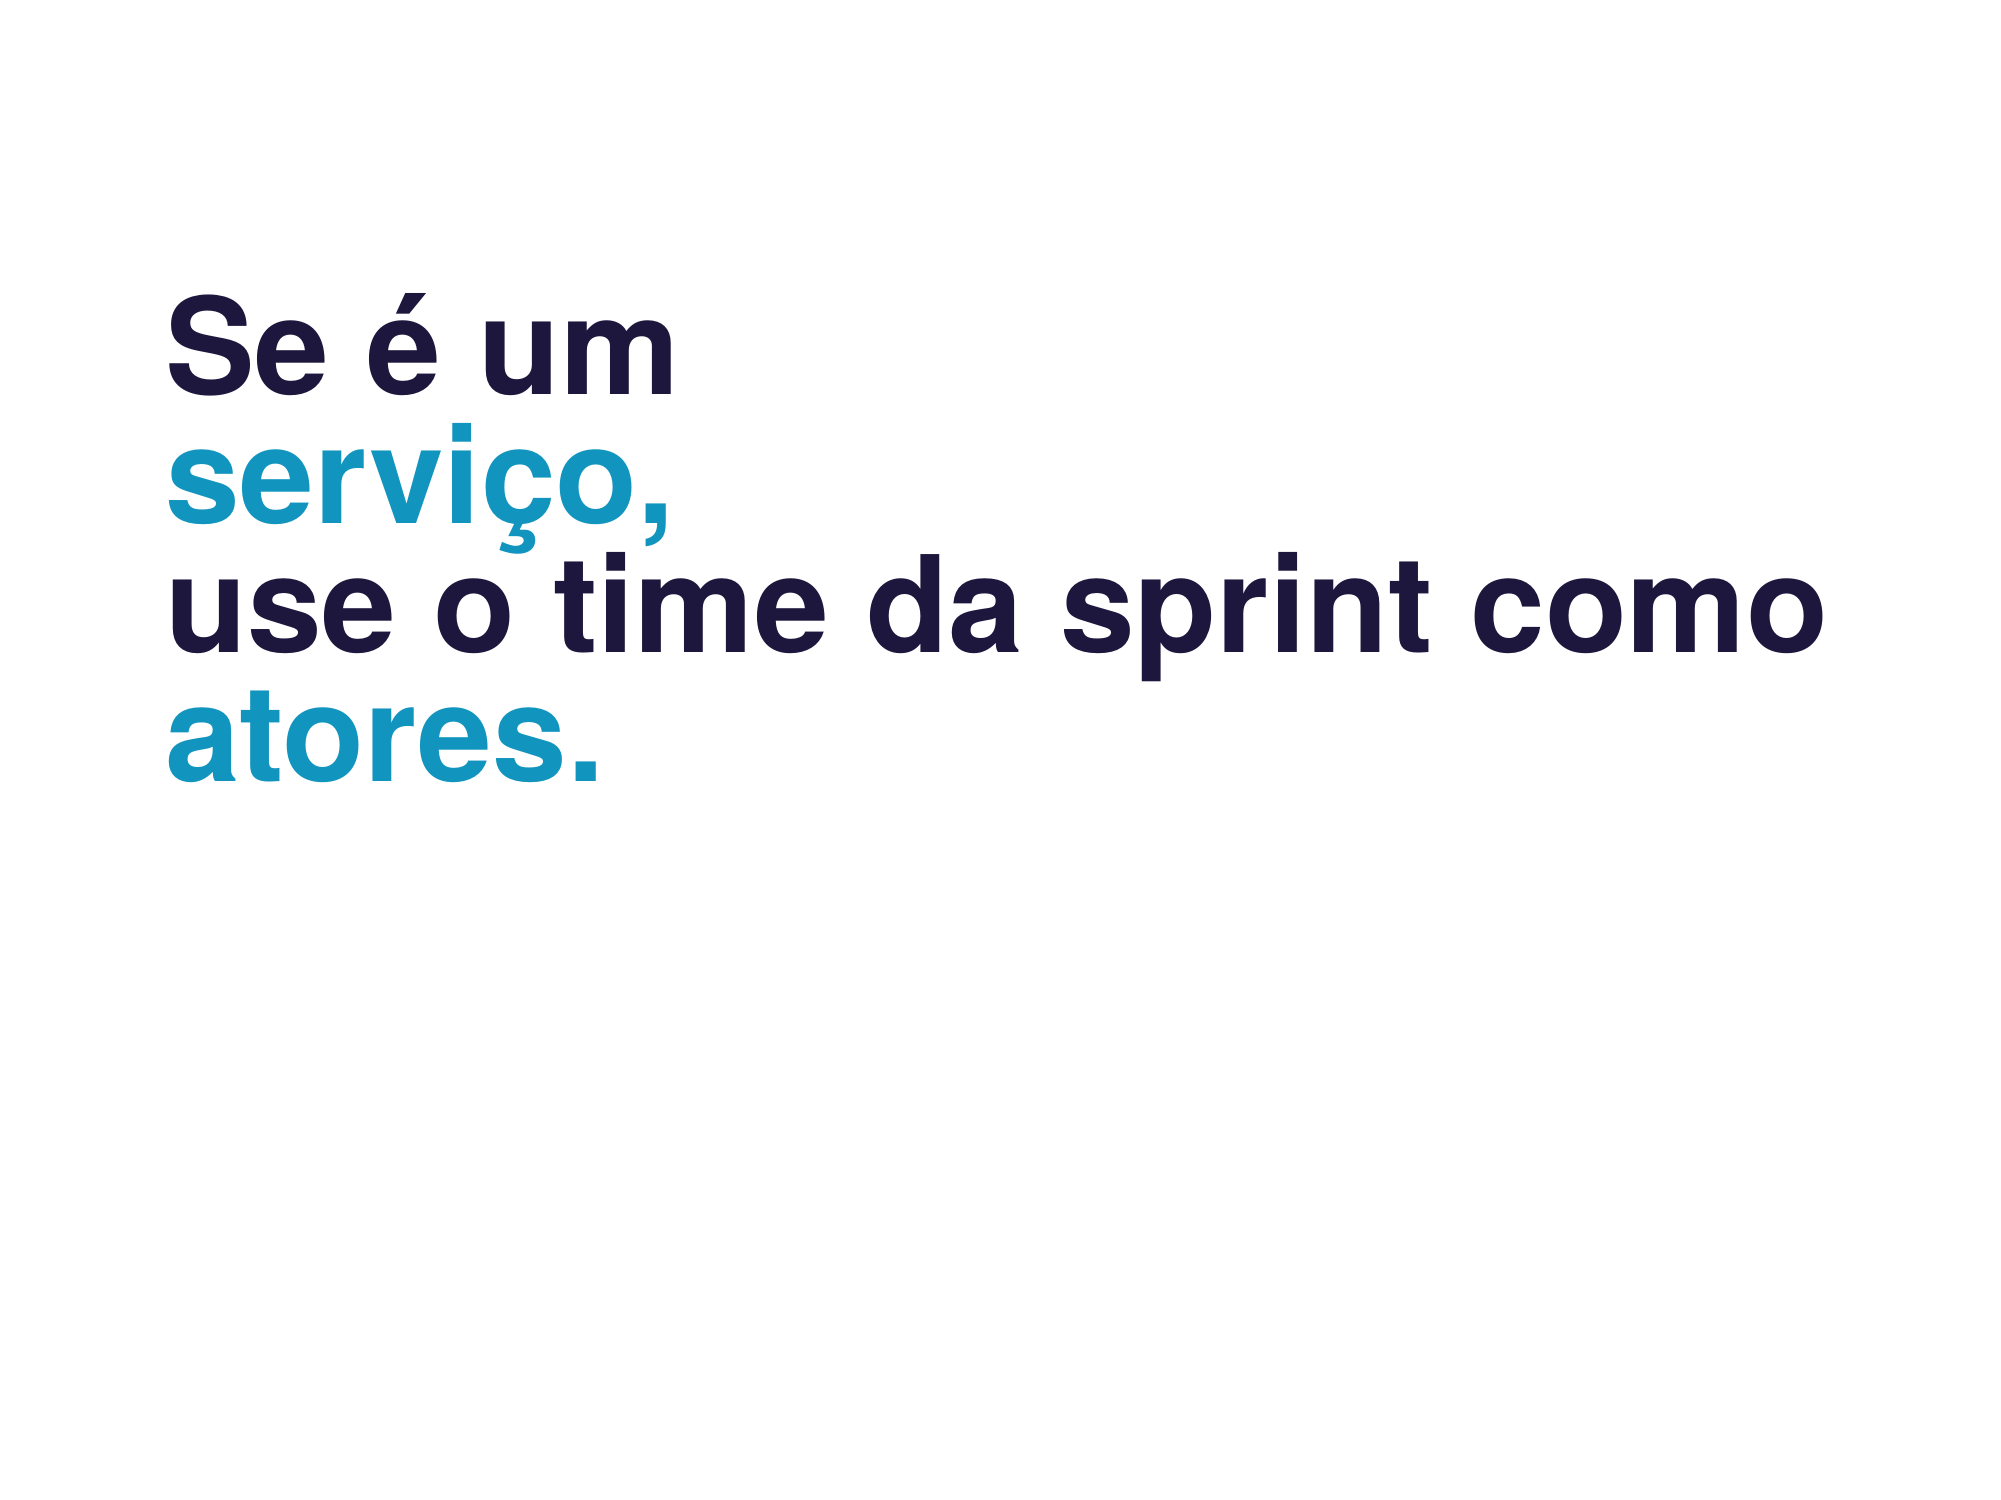

Se é um
serviço,
use o time da sprint como atores.